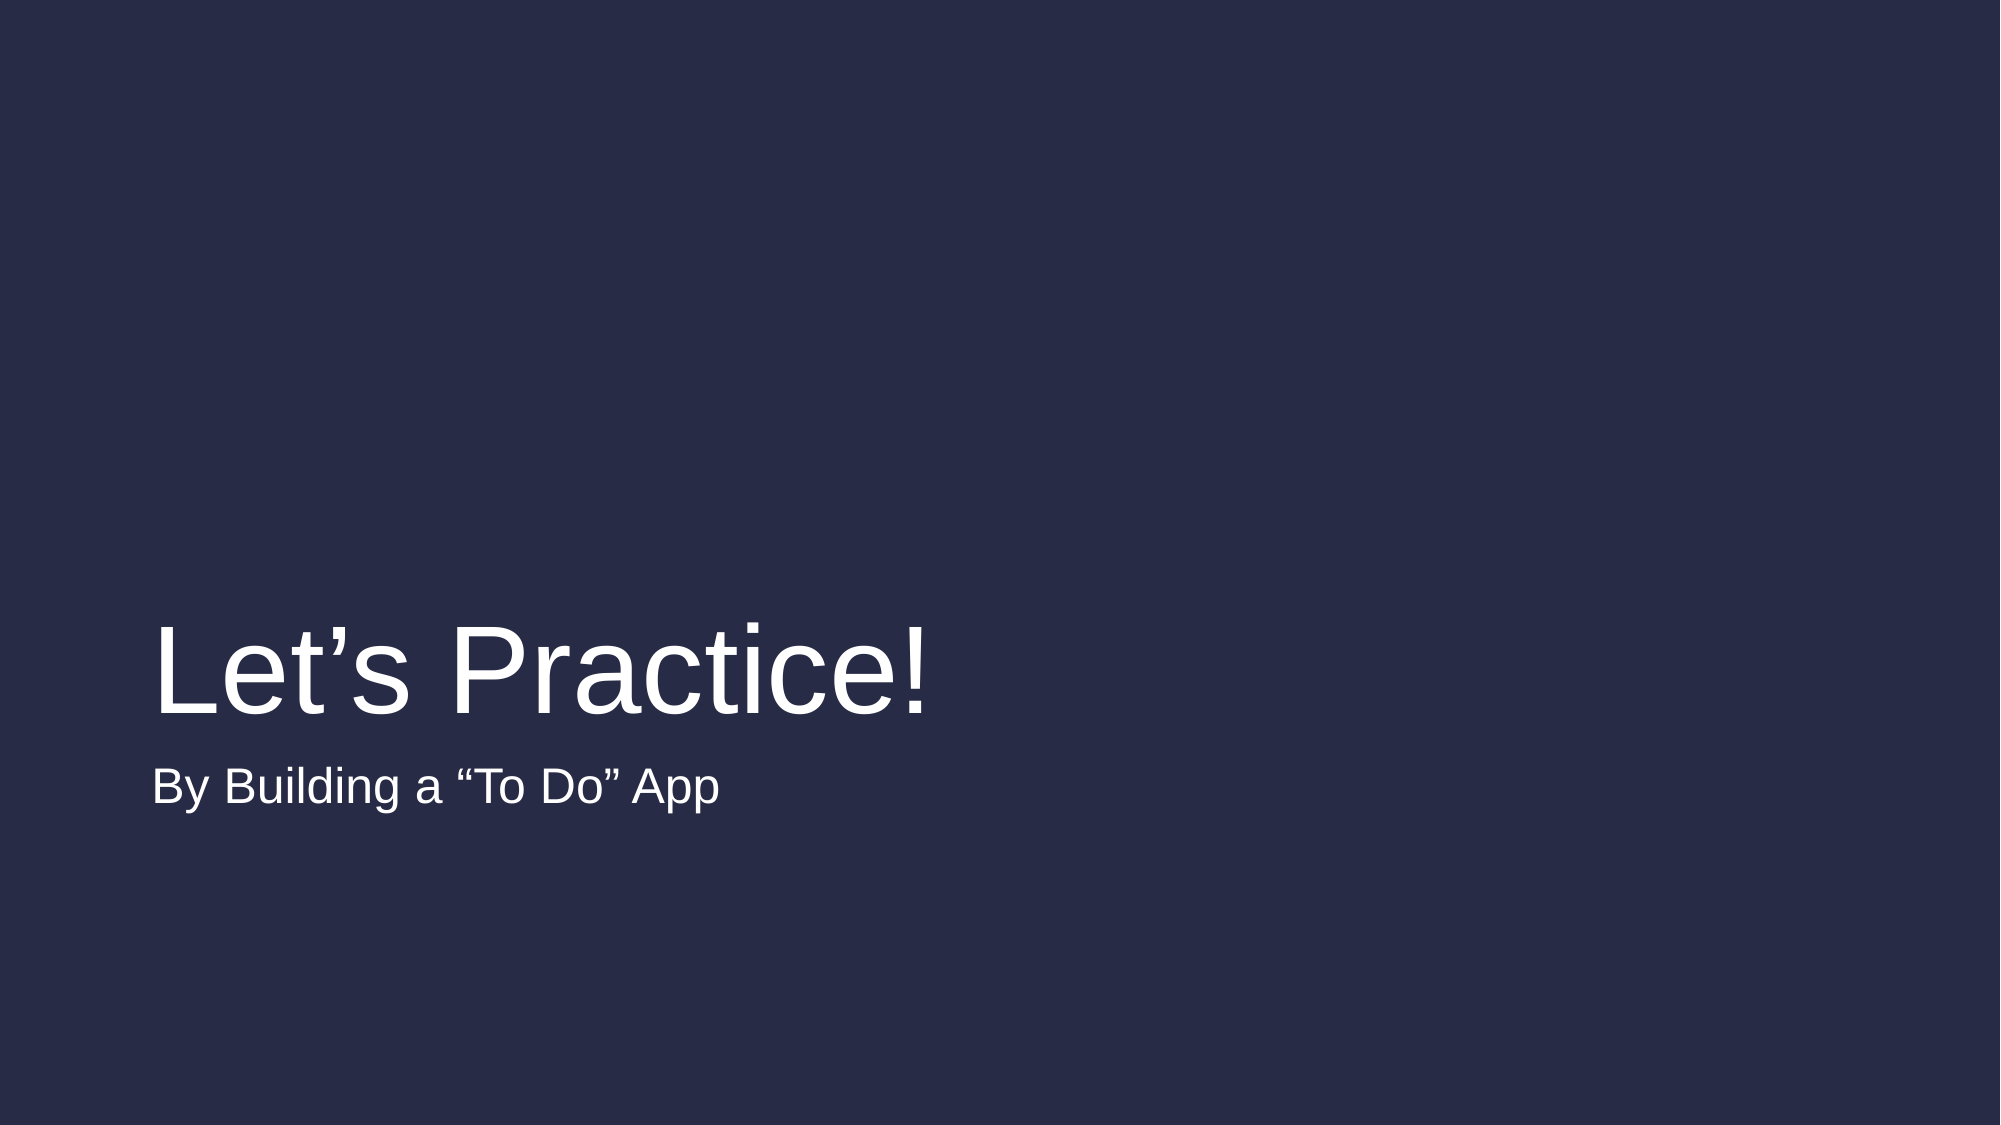

# Let’s Practice!
By Building a “To Do” App